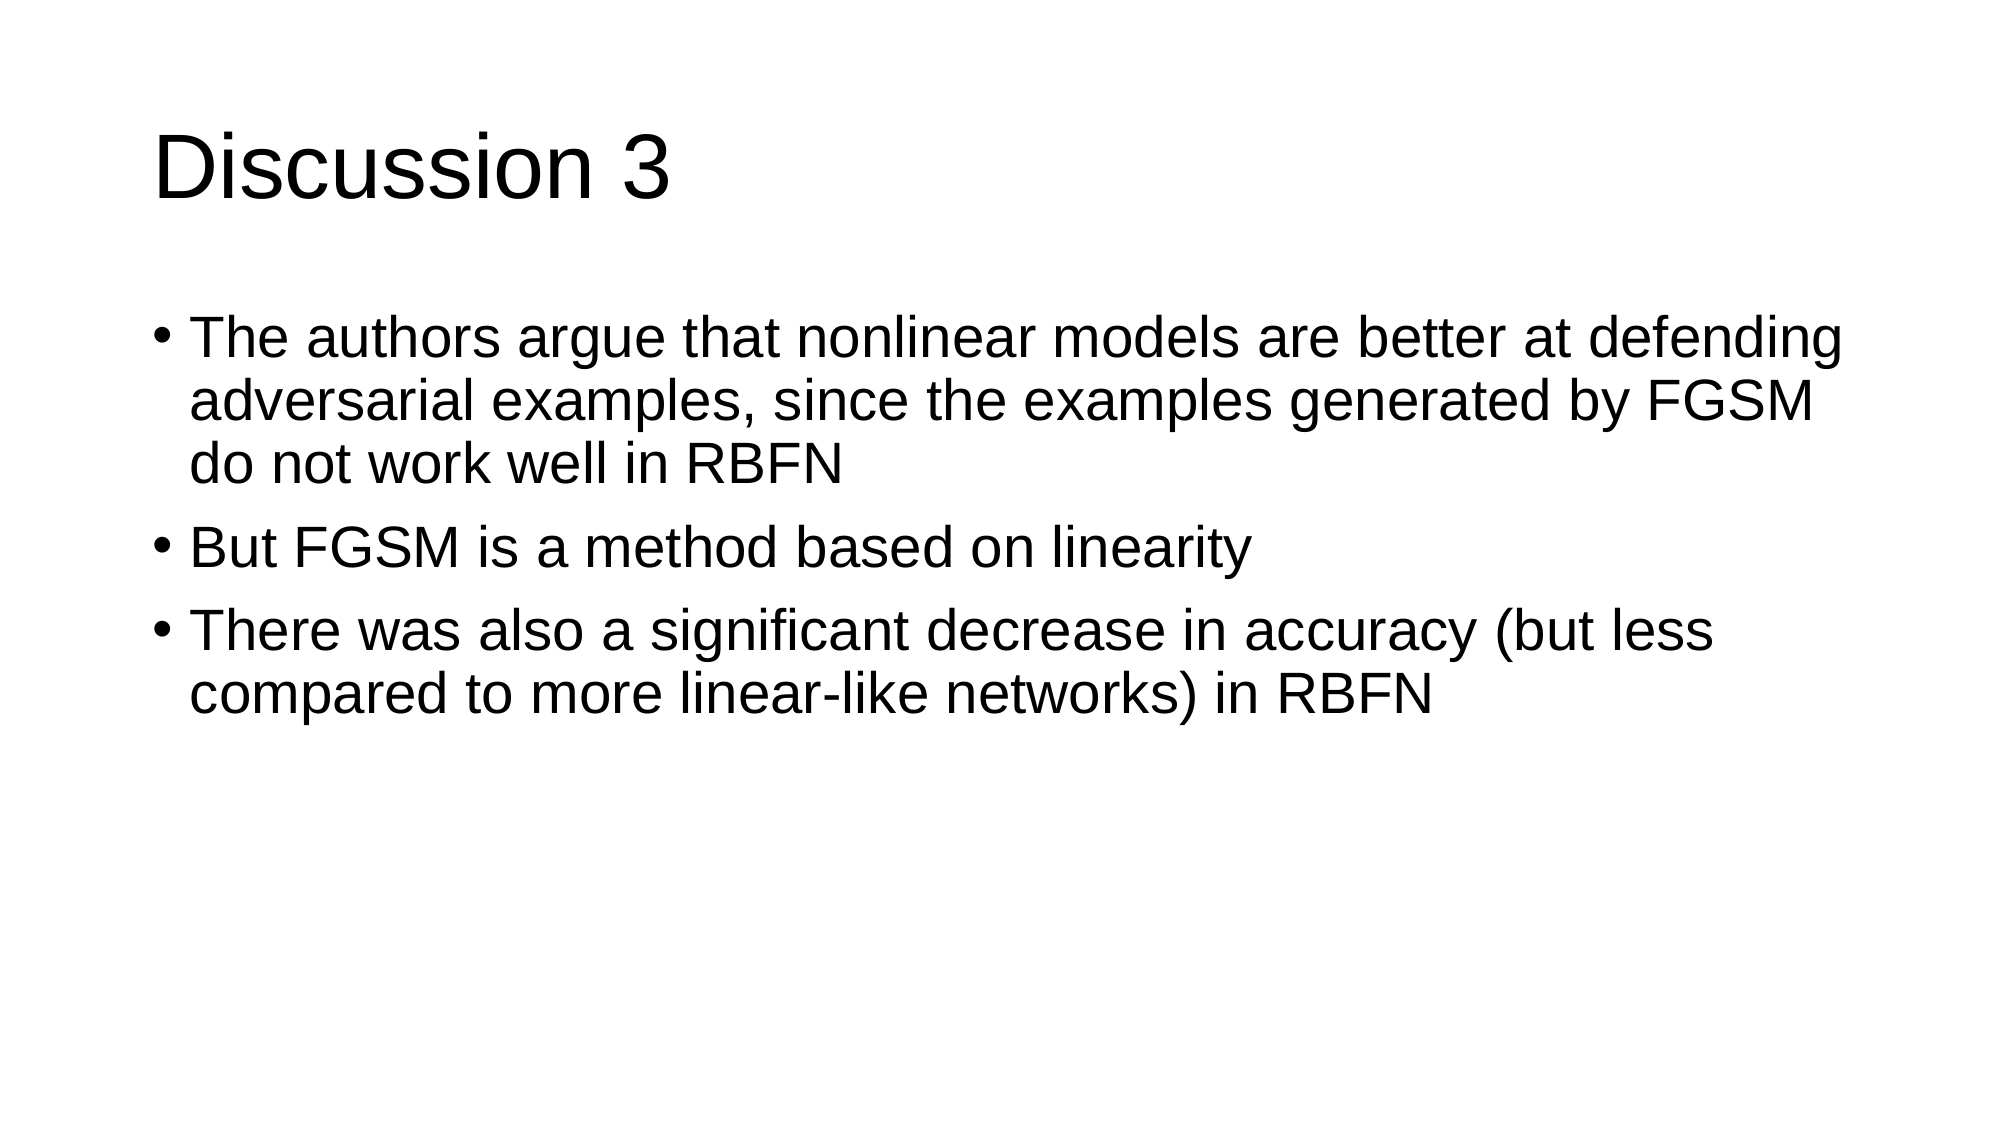

# Discussion 3
The authors argue that nonlinear models are better at defending adversarial examples, since the examples generated by FGSM do not work well in RBFN
But FGSM is a method based on linearity
There was also a significant decrease in accuracy (but less compared to more linear-like networks) in RBFN